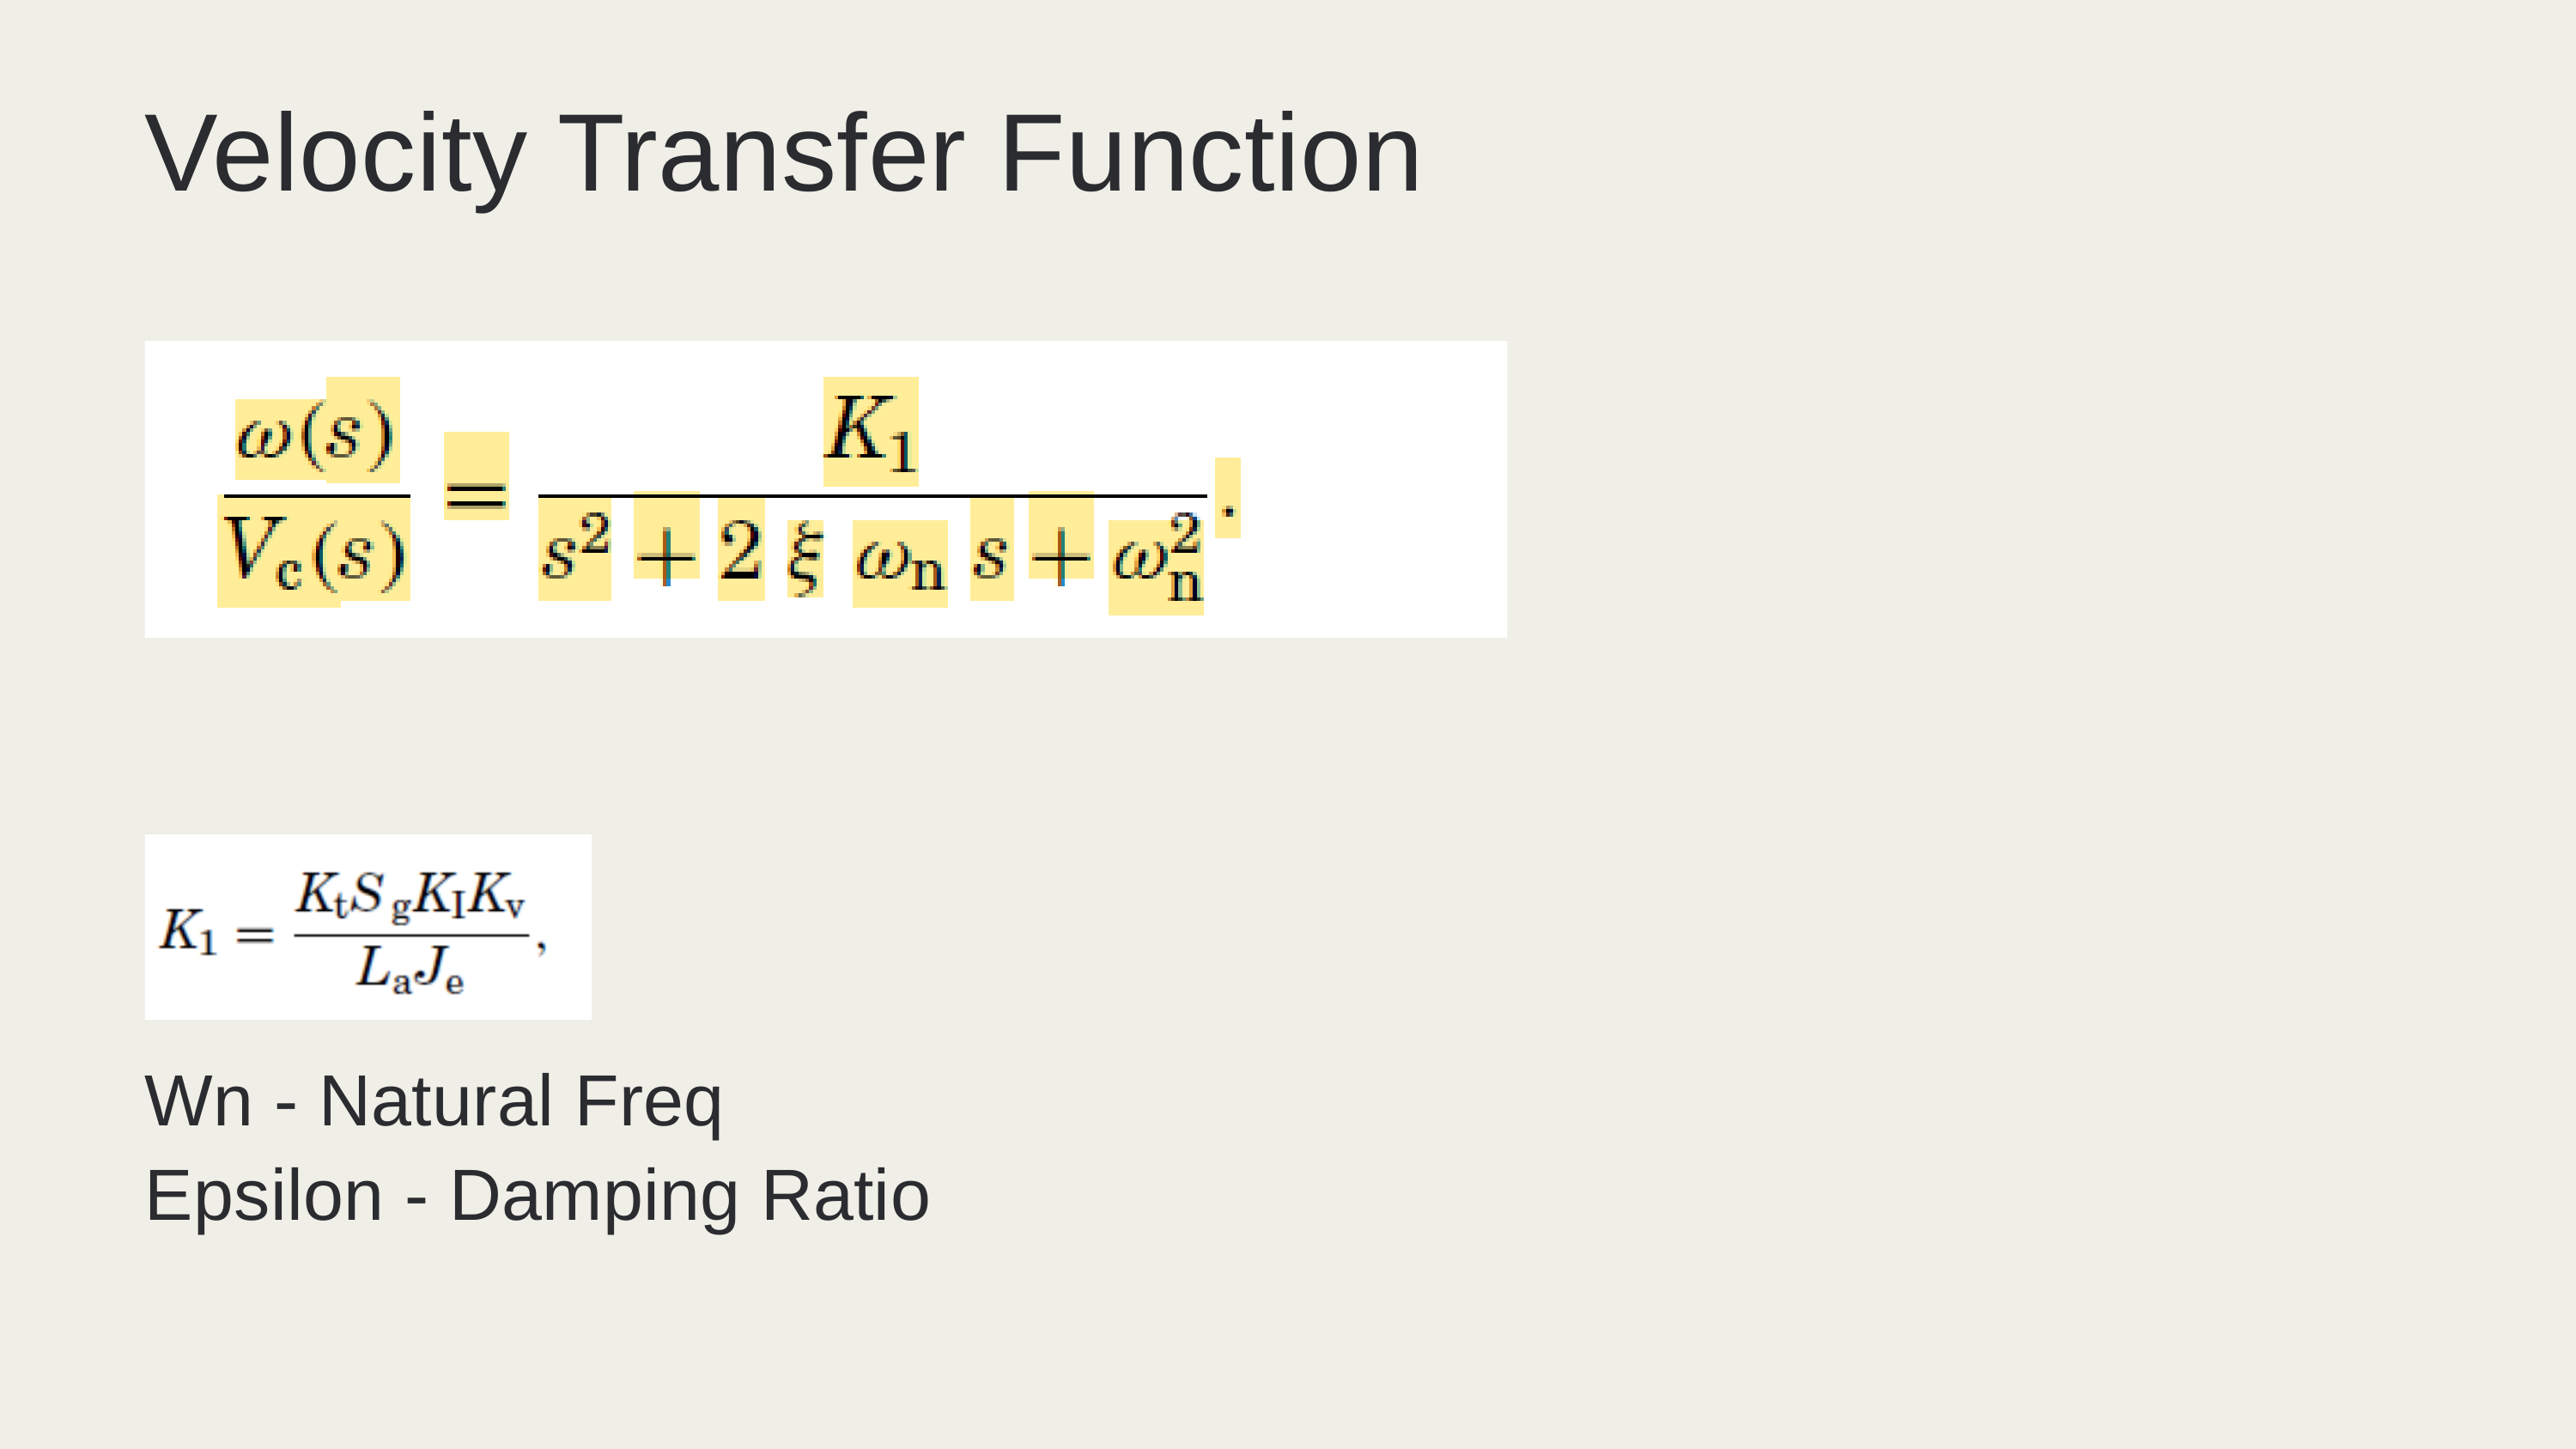

Velocity Transfer Function

Wn - Natural Freq
Epsilon - Damping Ratio